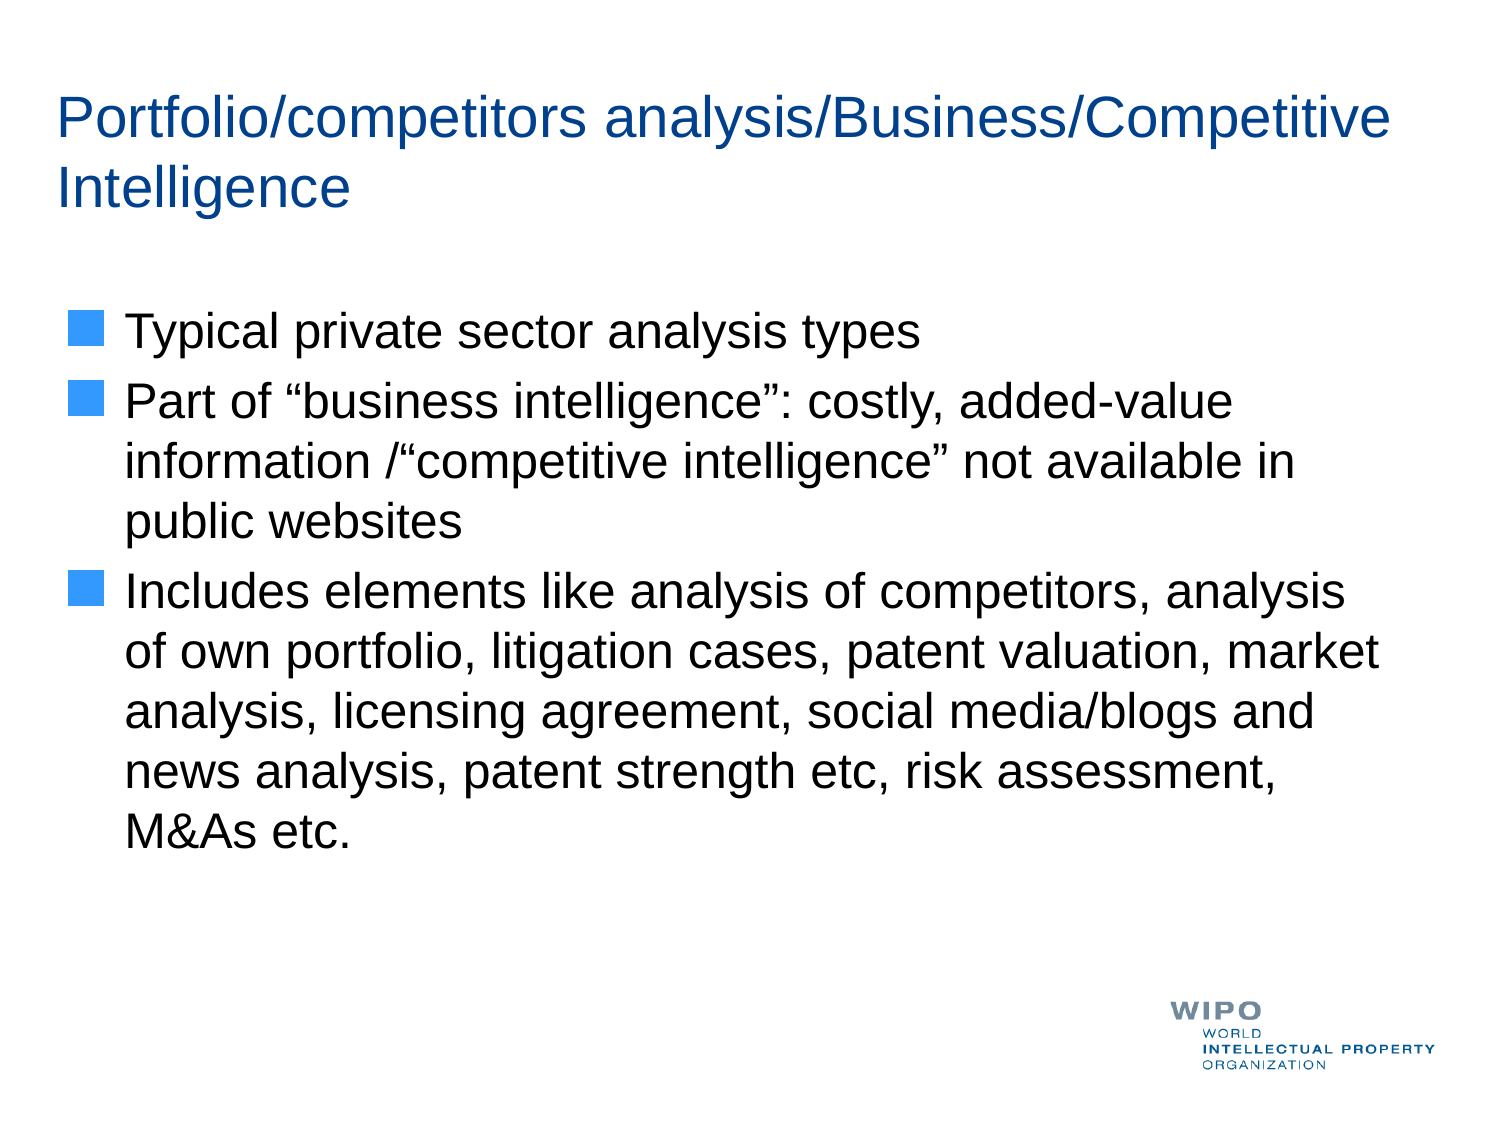

# Portfolio/competitors analysis/Business/Competitive Intelligence
Typical private sector analysis types
Part of “business intelligence”: costly, added-value information /“competitive intelligence” not available in public websites
Includes elements like analysis of competitors, analysis of own portfolio, litigation cases, patent valuation, market analysis, licensing agreement, social media/blogs and news analysis, patent strength etc, risk assessment, M&As etc.